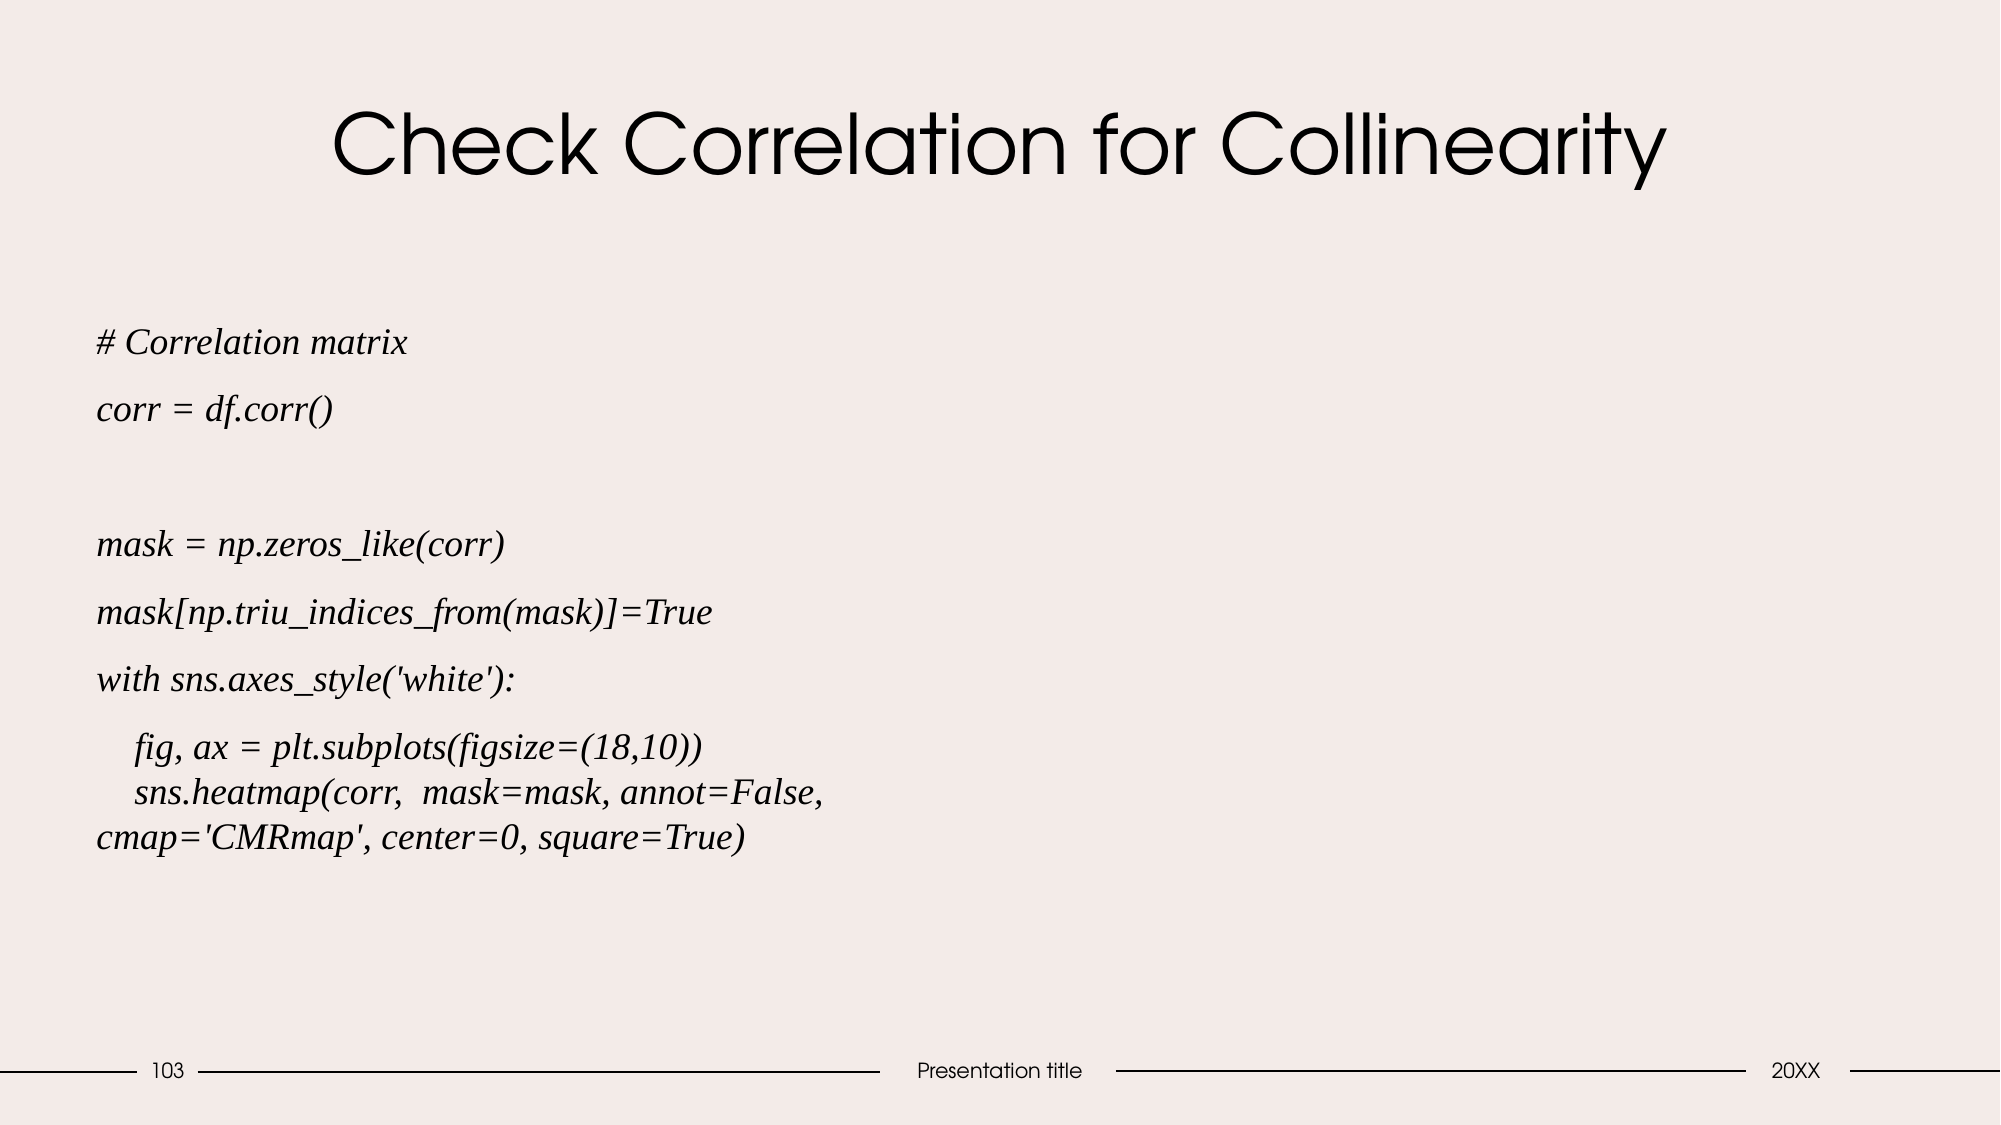

# Check Correlation for Collinearity
# Correlation matrix
corr = df.corr()

mask = np.zeros_like(corr)
mask[np.triu_indices_from(mask)]=True
with sns.axes_style('white'):
    fig, ax = plt.subplots(figsize=(18,10))
    sns.heatmap(corr,  mask=mask, annot=False, cmap='CMRmap', center=0, square=True)
103
Presentation title
20XX